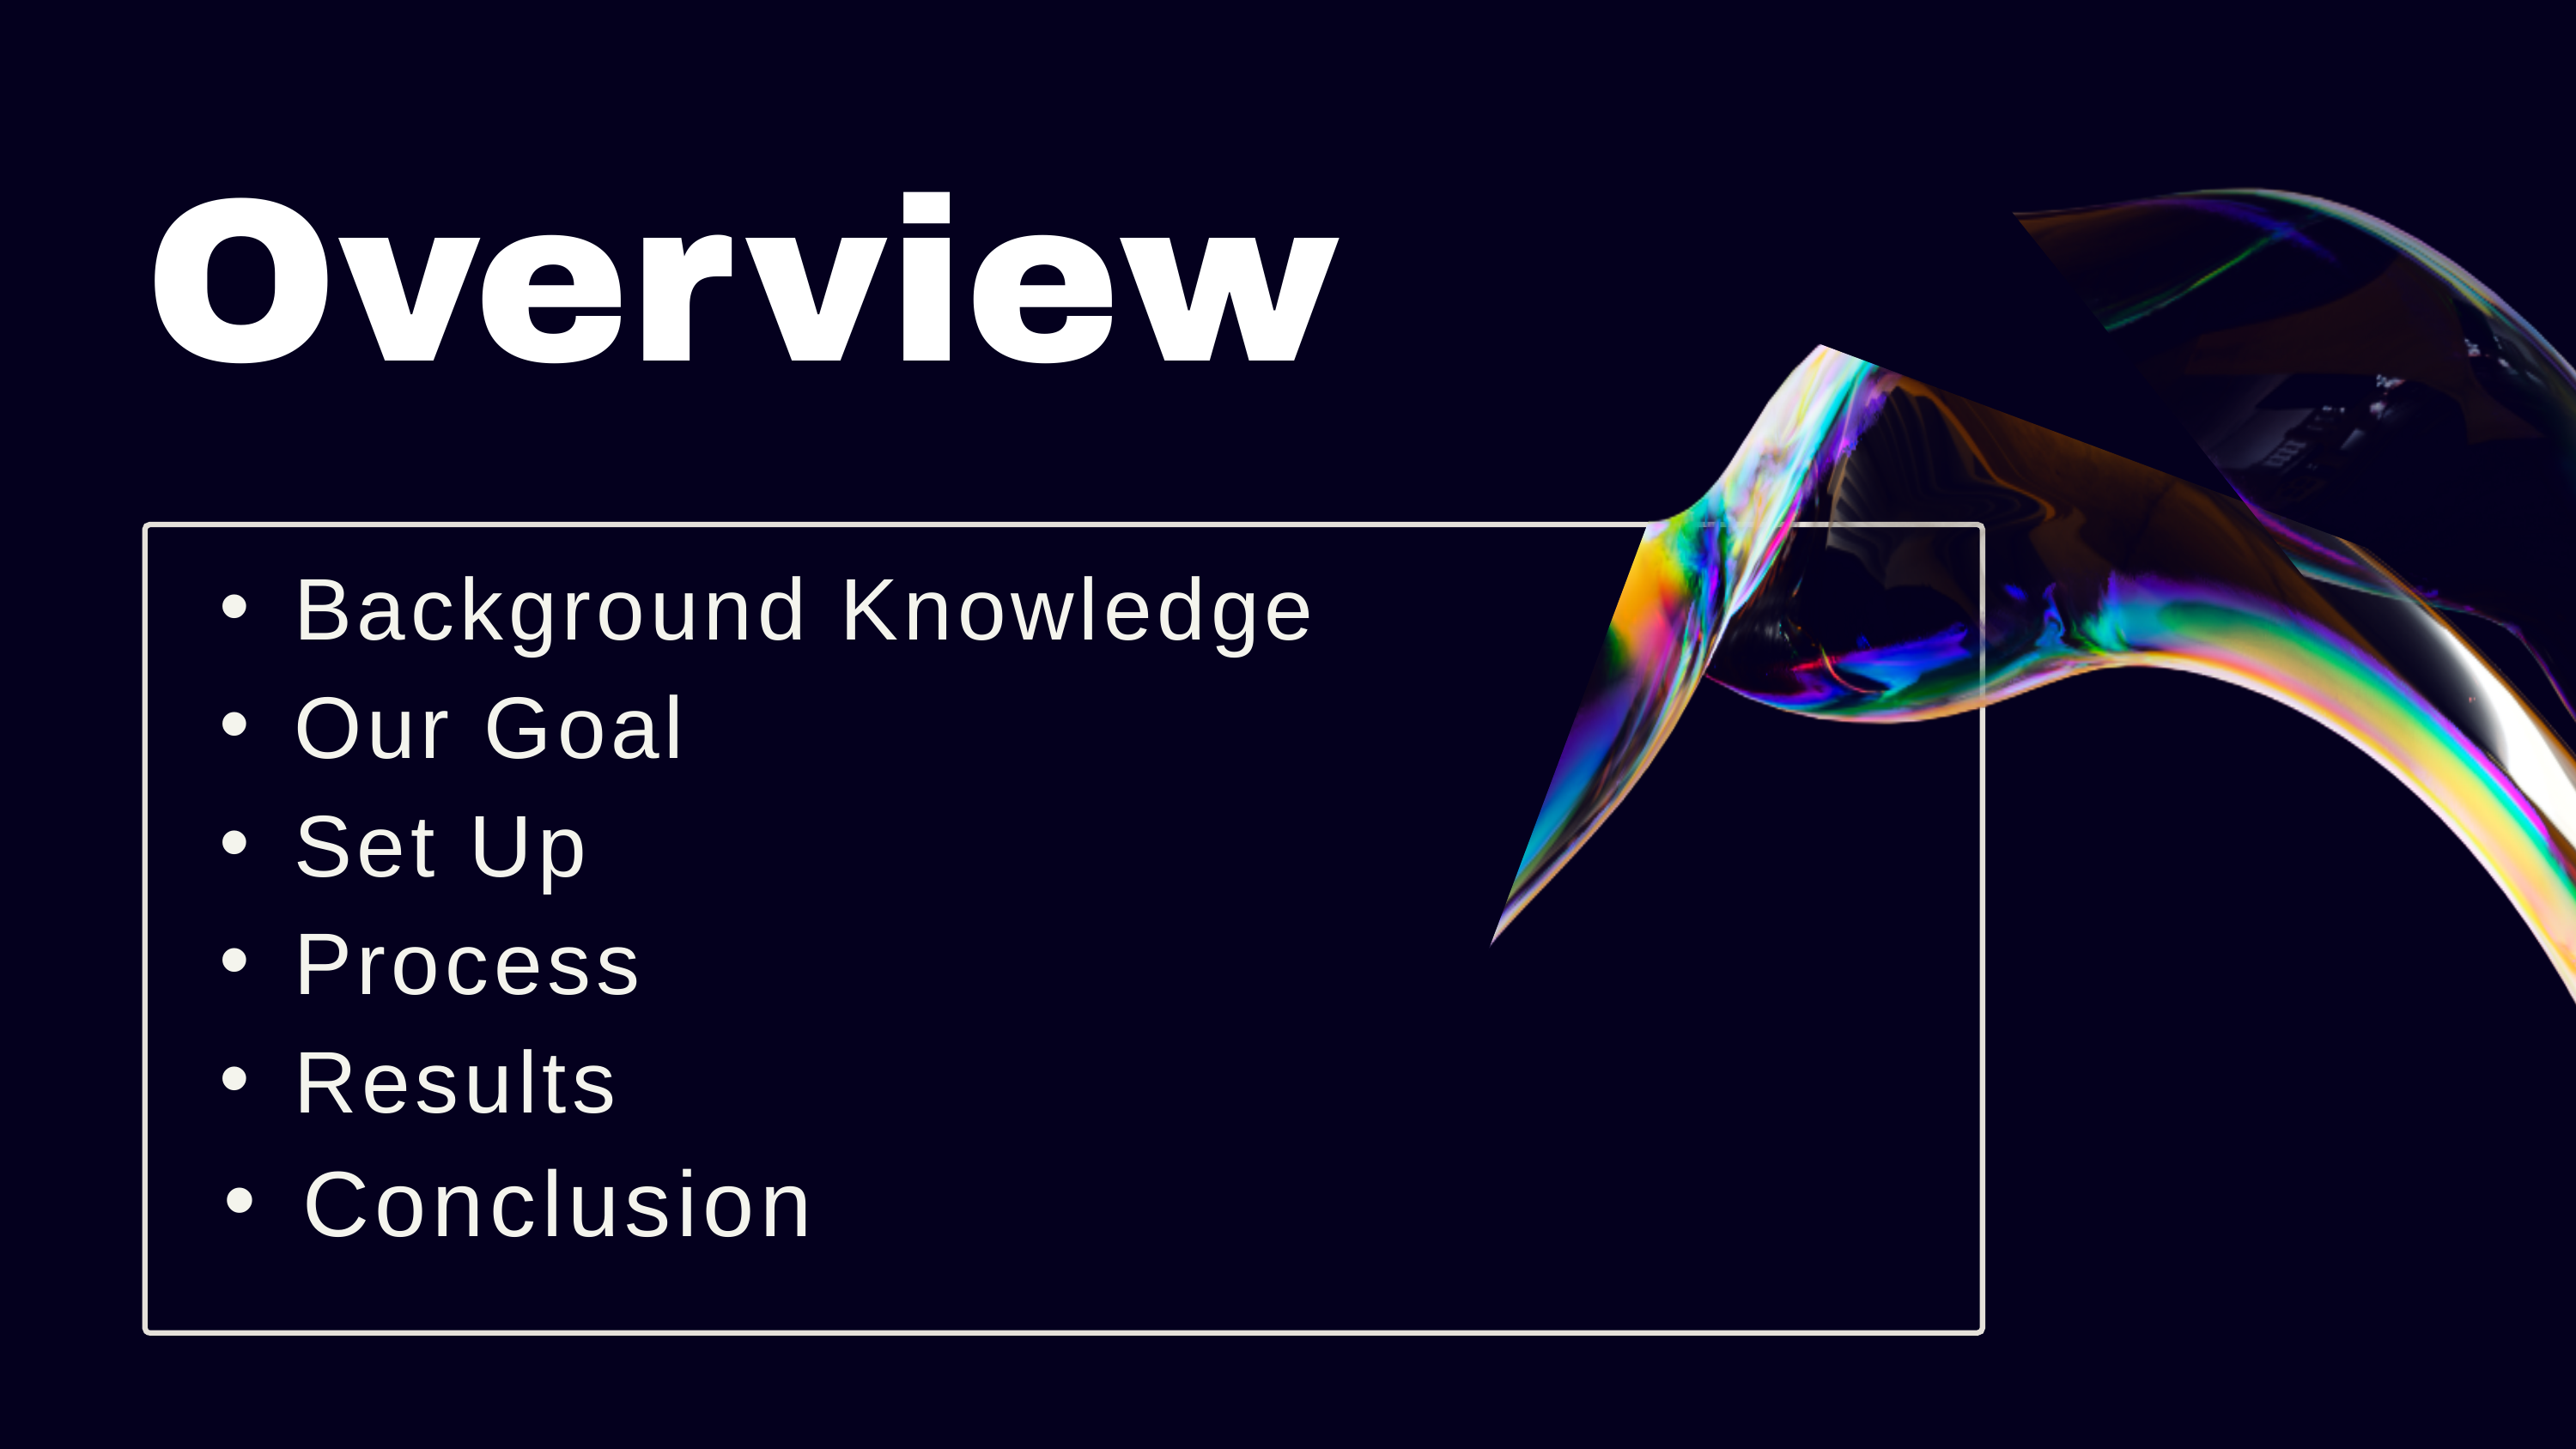

Overview

Background Knowledge
Our Goal
Set Up
Process
Results
Conclusion